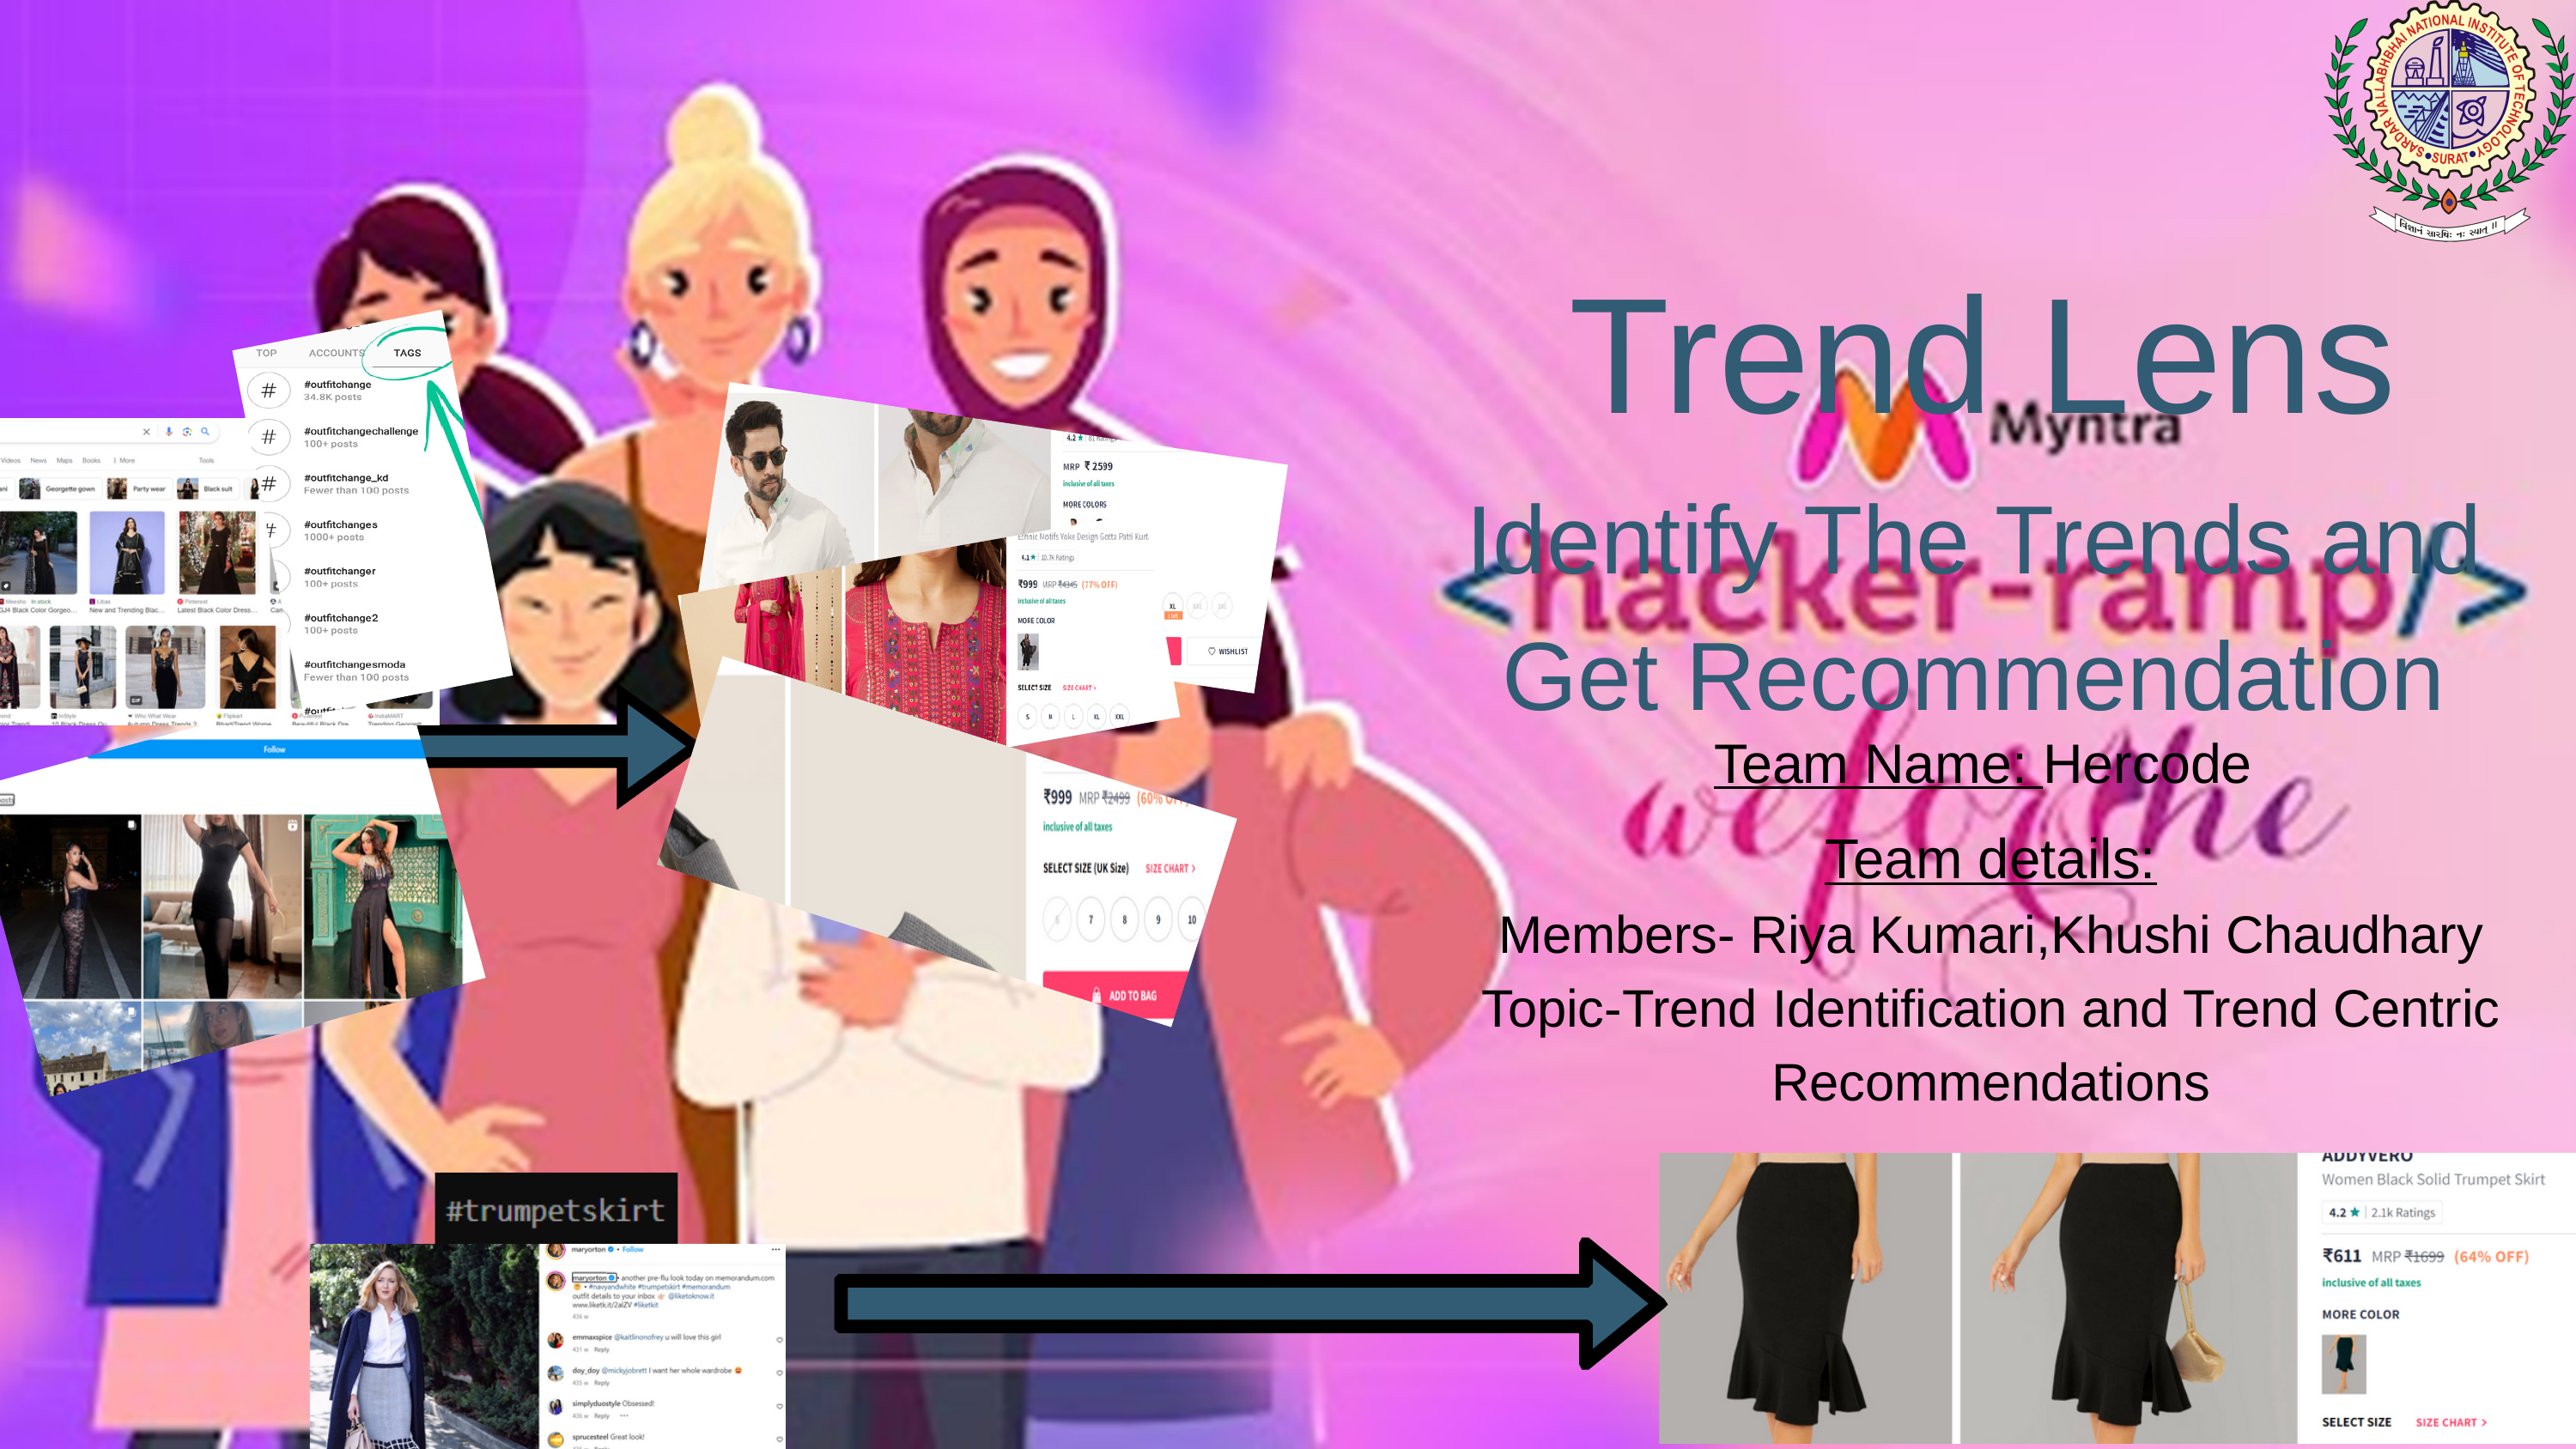

Trend Lens

Identify The Trends and Get Recommendation

Team Name: Hercode

Team details:
Members- Riya Kumari,Khushi Chaudhary
Topic-Trend Identification and Trend Centric Recommendations